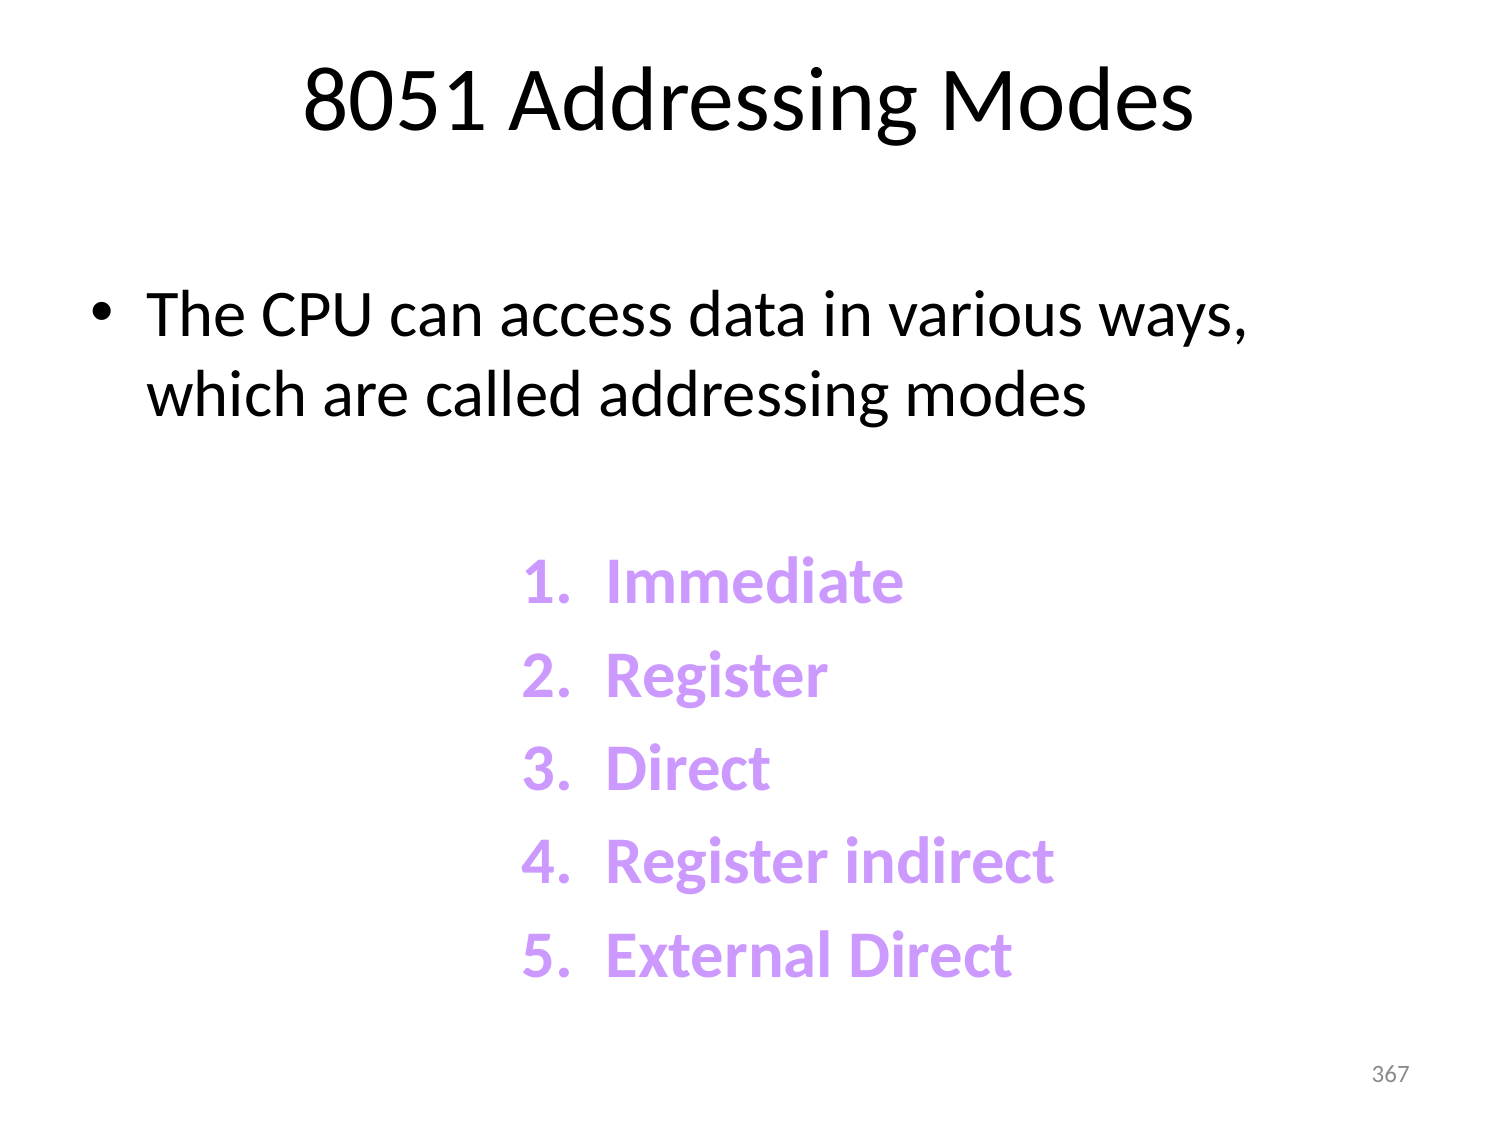

# 8051 Addressing Modes
The CPU can access data in various ways, which are called addressing modes

Immediate
Register
Direct
Register indirect
External Direct
367